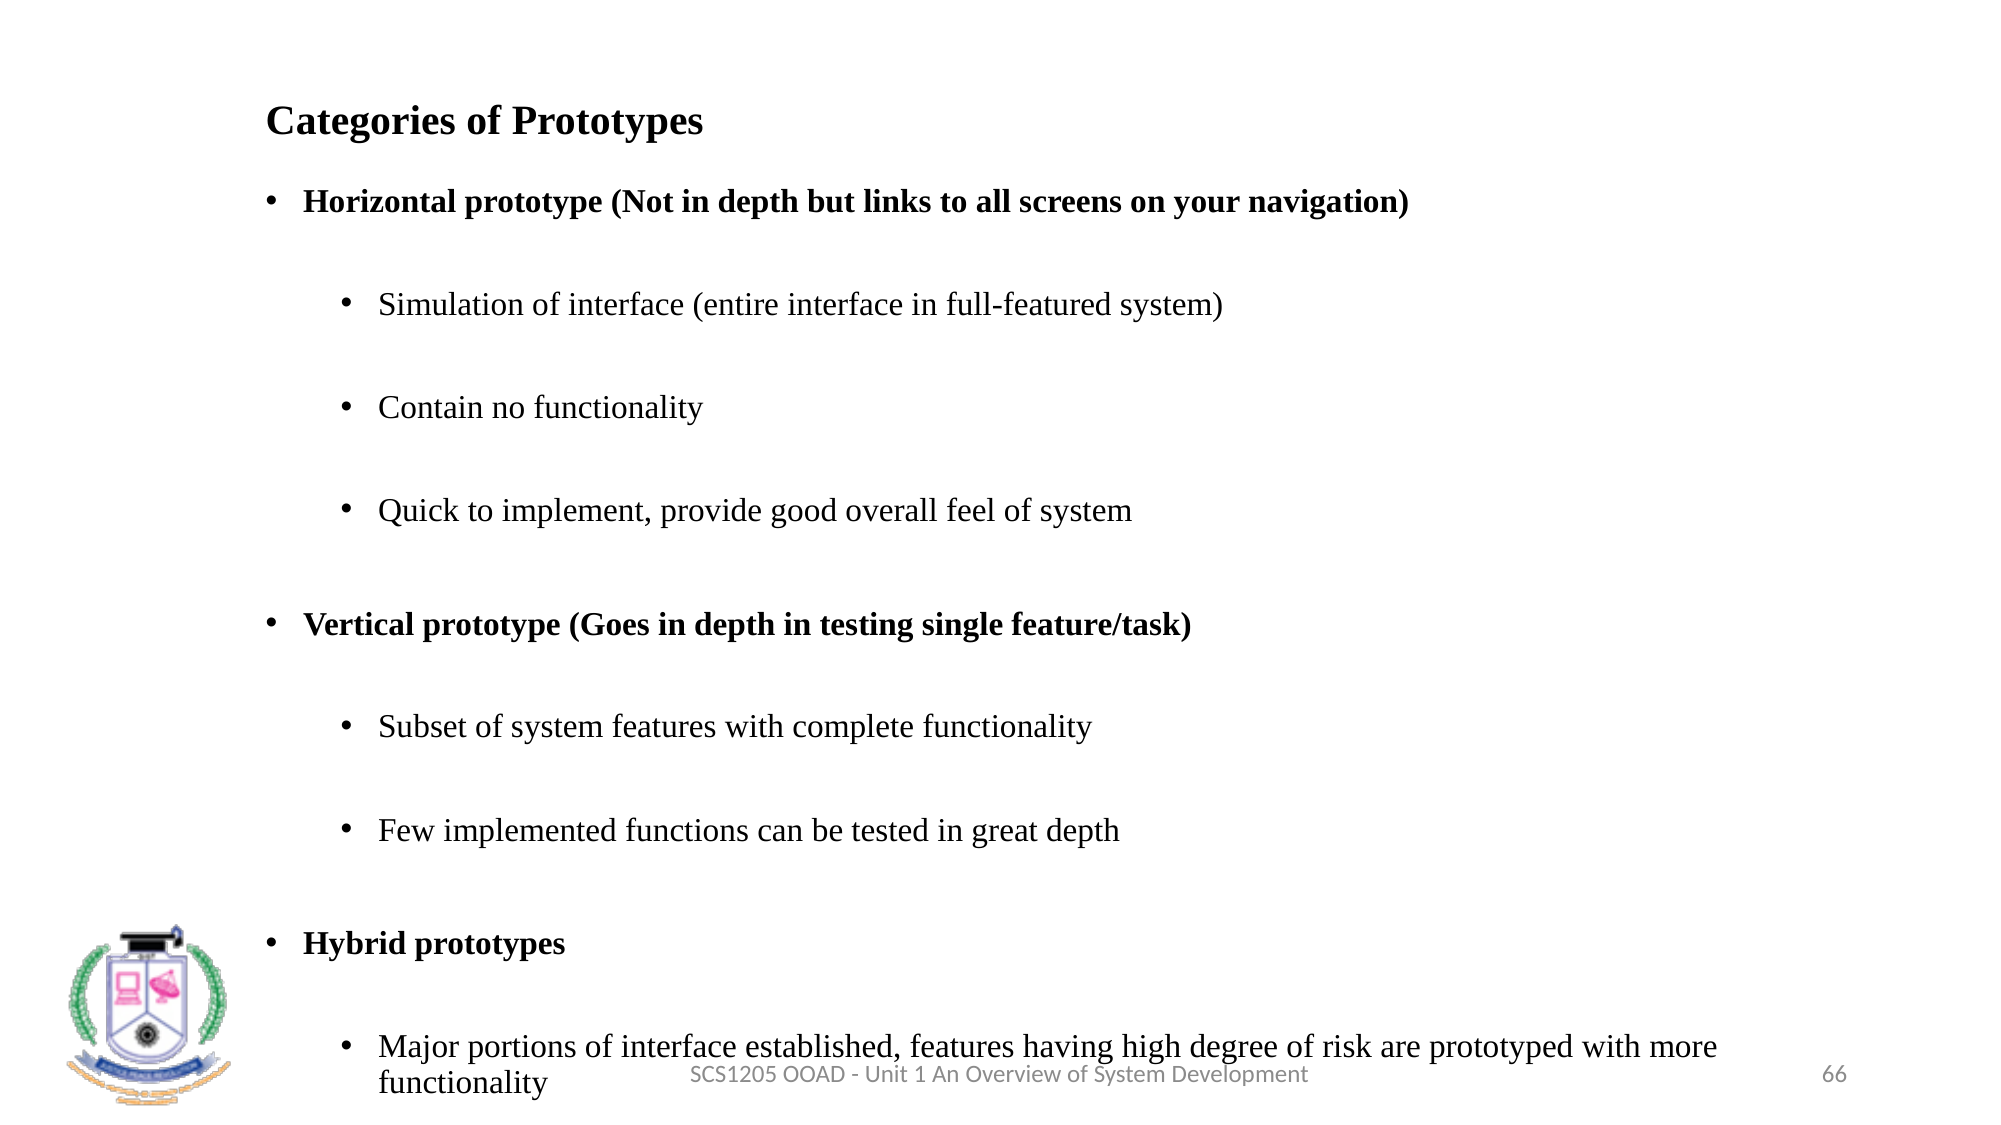

Categories of Prototypes
Horizontal prototype (Not in depth but links to all screens on your navigation)

Simulation of interface (entire interface in full-featured system)

Contain no functionality

Quick to implement, provide good overall feel of system

Vertical prototype (Goes in depth in testing single feature/task)

Subset of system features with complete functionality

Few implemented functions can be tested in great depth

Hybrid prototypes

Major portions of interface established, features having high degree of risk are prototyped with more functionality

SCS1205 OOAD - Unit 1 An Overview of System Development
66